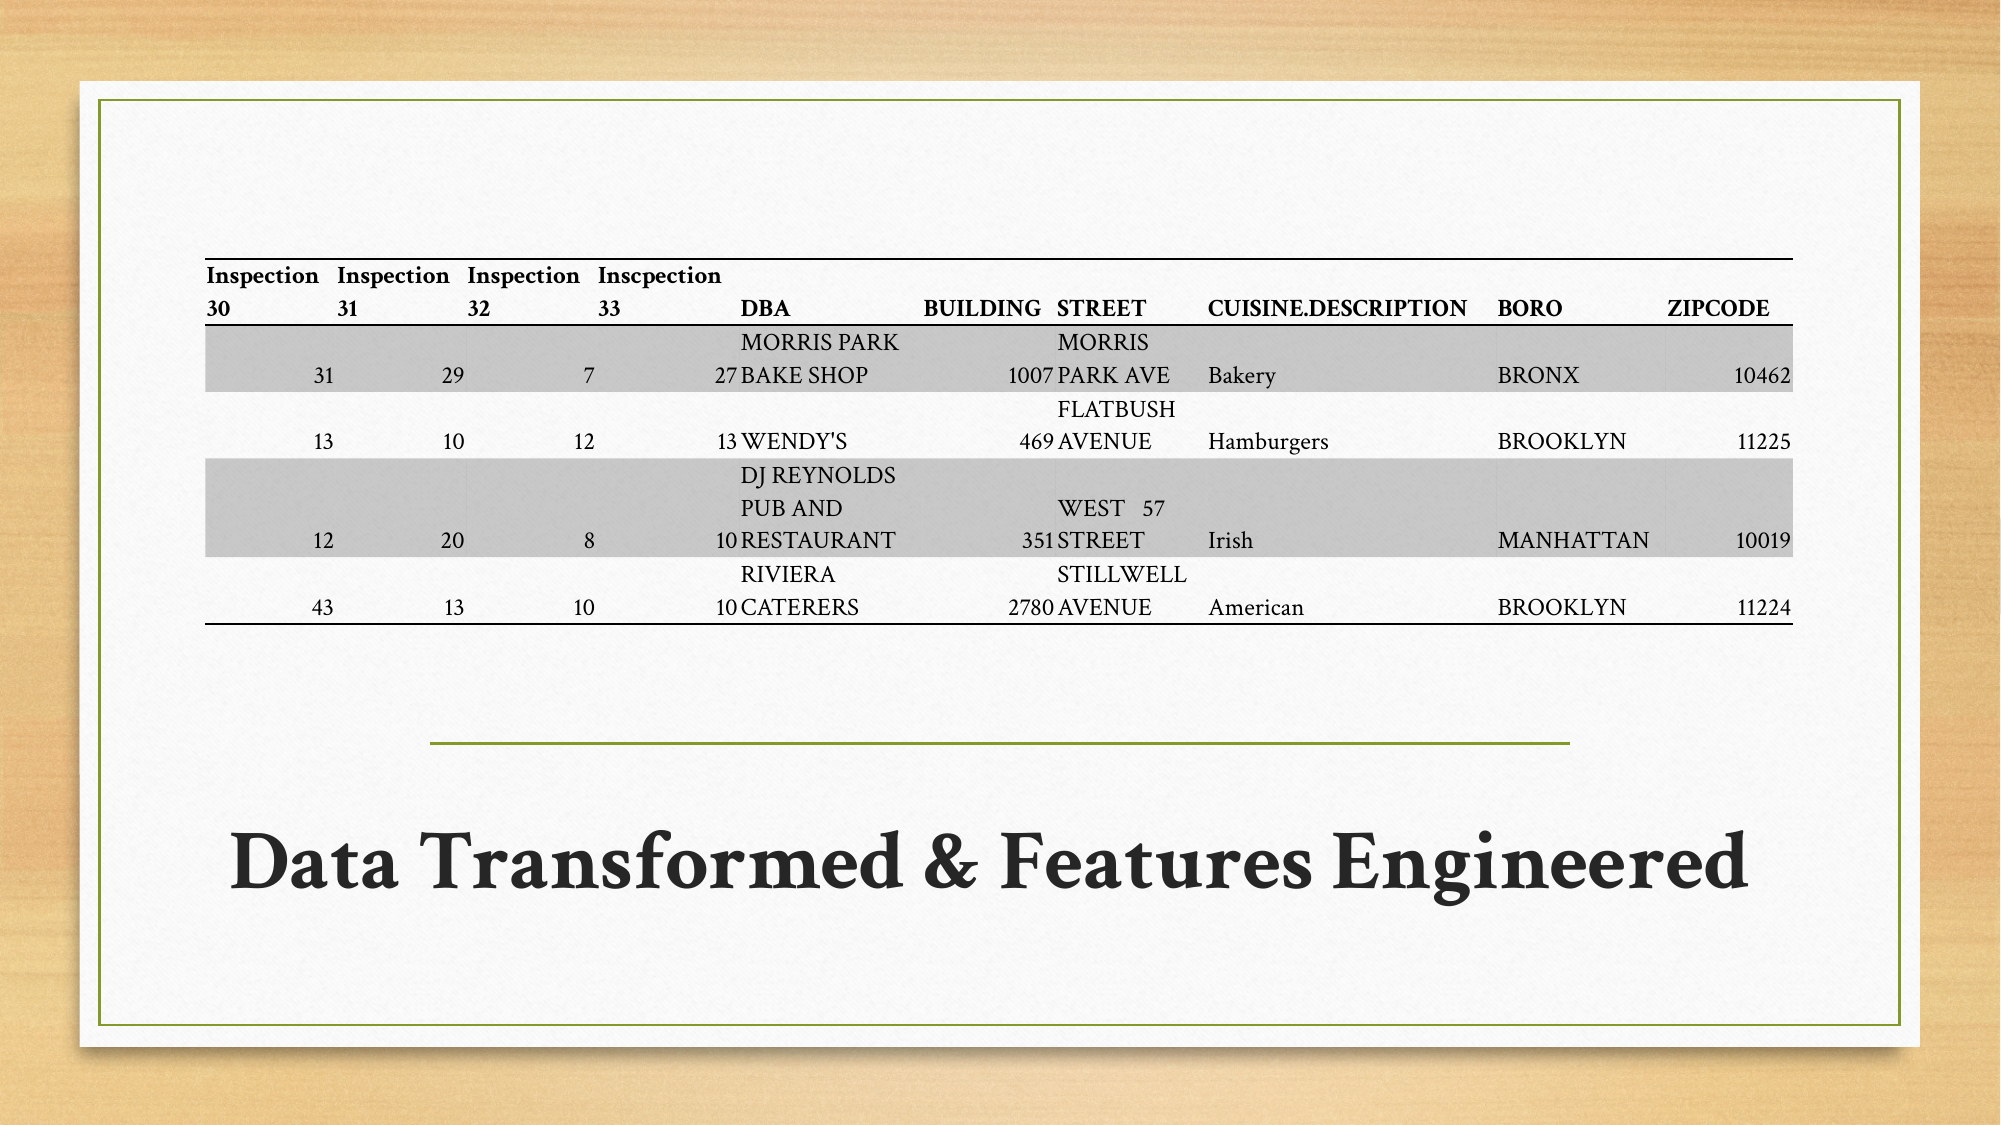

| Inspection 30 | Inspection 31 | Inspection 32 | Inscpection 33 | DBA | BUILDING | STREET | CUISINE.DESCRIPTION | BORO | ZIPCODE |
| --- | --- | --- | --- | --- | --- | --- | --- | --- | --- |
| 31 | 29 | 7 | 27 | MORRIS PARK BAKE SHOP | 1007 | MORRIS PARK AVE | Bakery | BRONX | 10462 |
| 13 | 10 | 12 | 13 | WENDY'S | 469 | FLATBUSH AVENUE | Hamburgers | BROOKLYN | 11225 |
| 12 | 20 | 8 | 10 | DJ REYNOLDS PUB AND RESTAURANT | 351 | WEST 57 STREET | Irish | MANHATTAN | 10019 |
| 43 | 13 | 10 | 10 | RIVIERA CATERERS | 2780 | STILLWELL AVENUE | American | BROOKLYN | 11224 |
# Data Transformed & Features Engineered